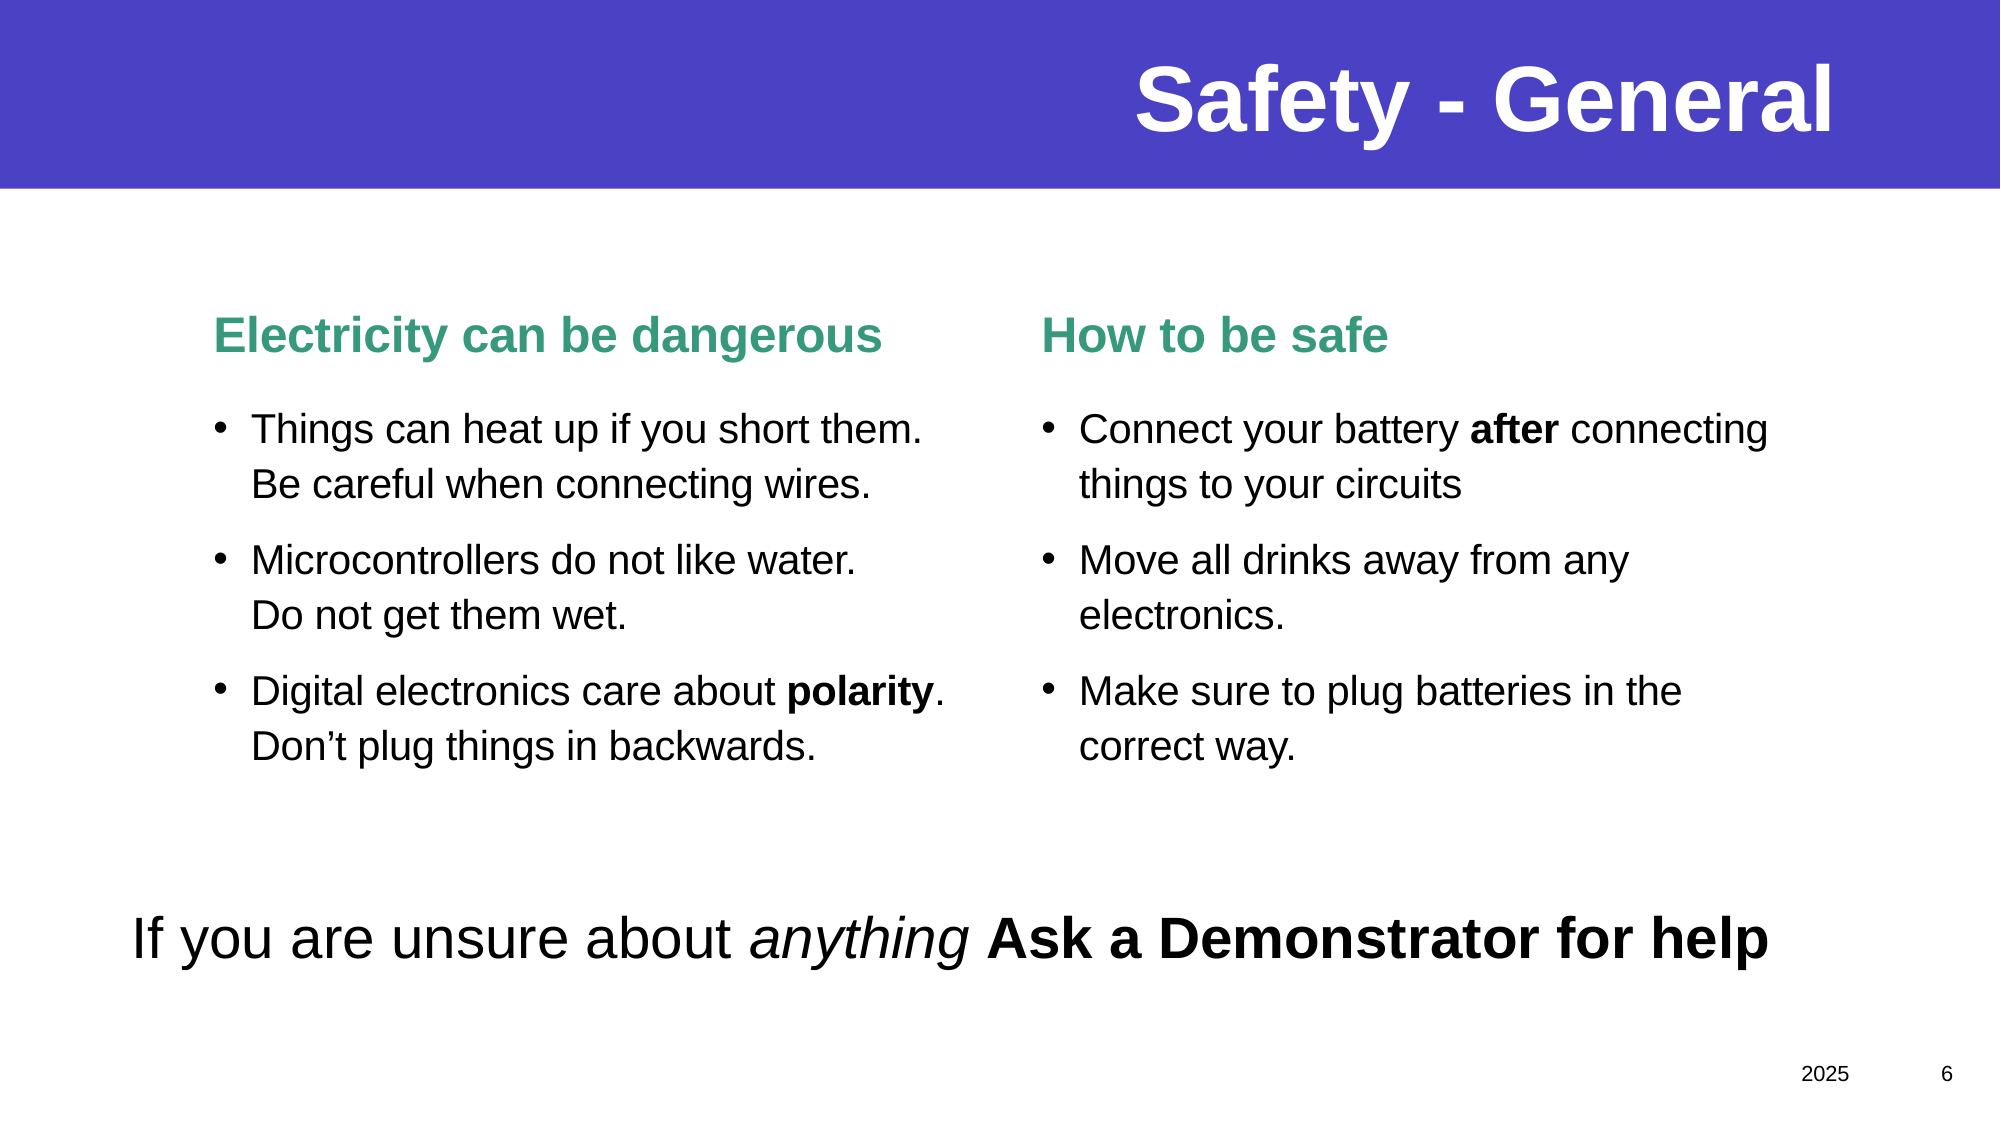

# Safety - General
How to be safe
Electricity can be dangerous
Things can heat up if you short them. Be careful when connecting wires.
Microcontrollers do not like water.
Do not get them wet.
Digital electronics care about polarity. Don’t plug things in backwards.
Connect your battery after connecting things to your circuits
Move all drinks away from any electronics.
Make sure to plug batteries in the correct way.

If you are unsure about anything Ask a Demonstrator for help
2025
6